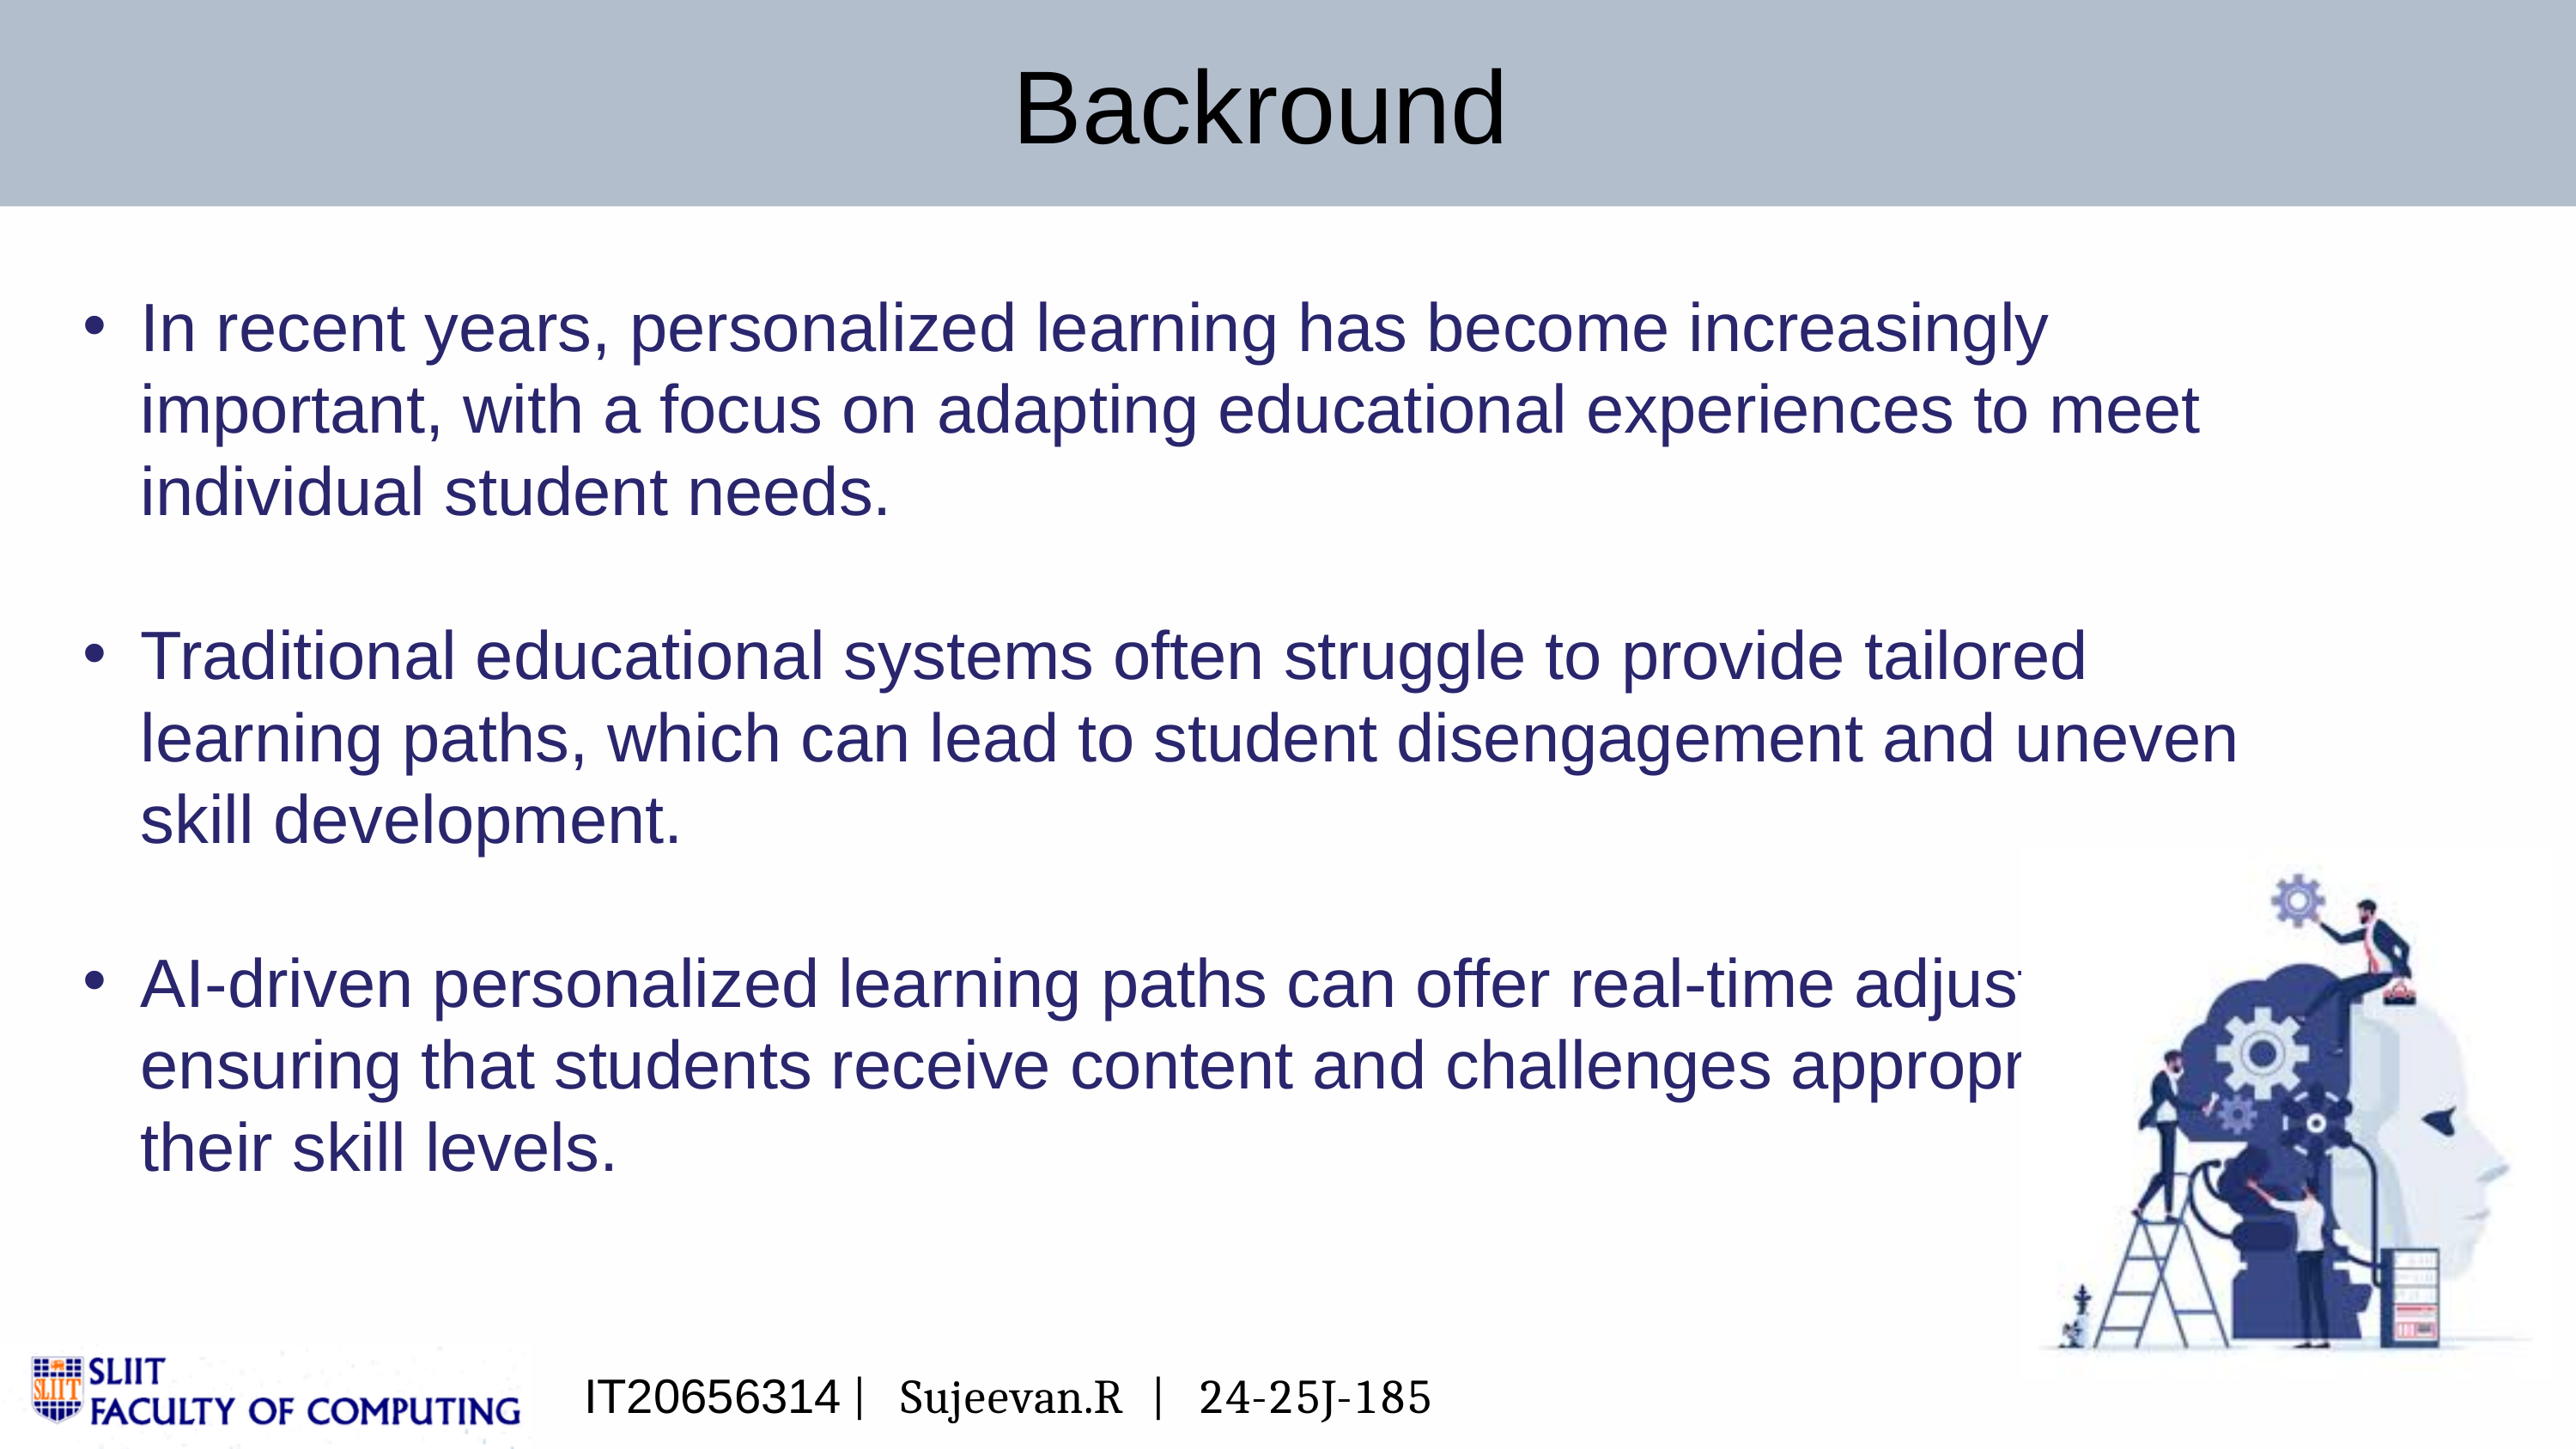

Backround
In recent years, personalized learning has become increasingly important, with a focus on adapting educational experiences to meet individual student needs.

Traditional educational systems often struggle to provide tailored learning paths, which can lead to student disengagement and uneven skill development.

AI-driven personalized learning paths can offer real-time adjustments, ensuring that students receive content and challenges appropriate to their skill levels.

IT20656314 |   Sujeevan.R  |   24-25J-185